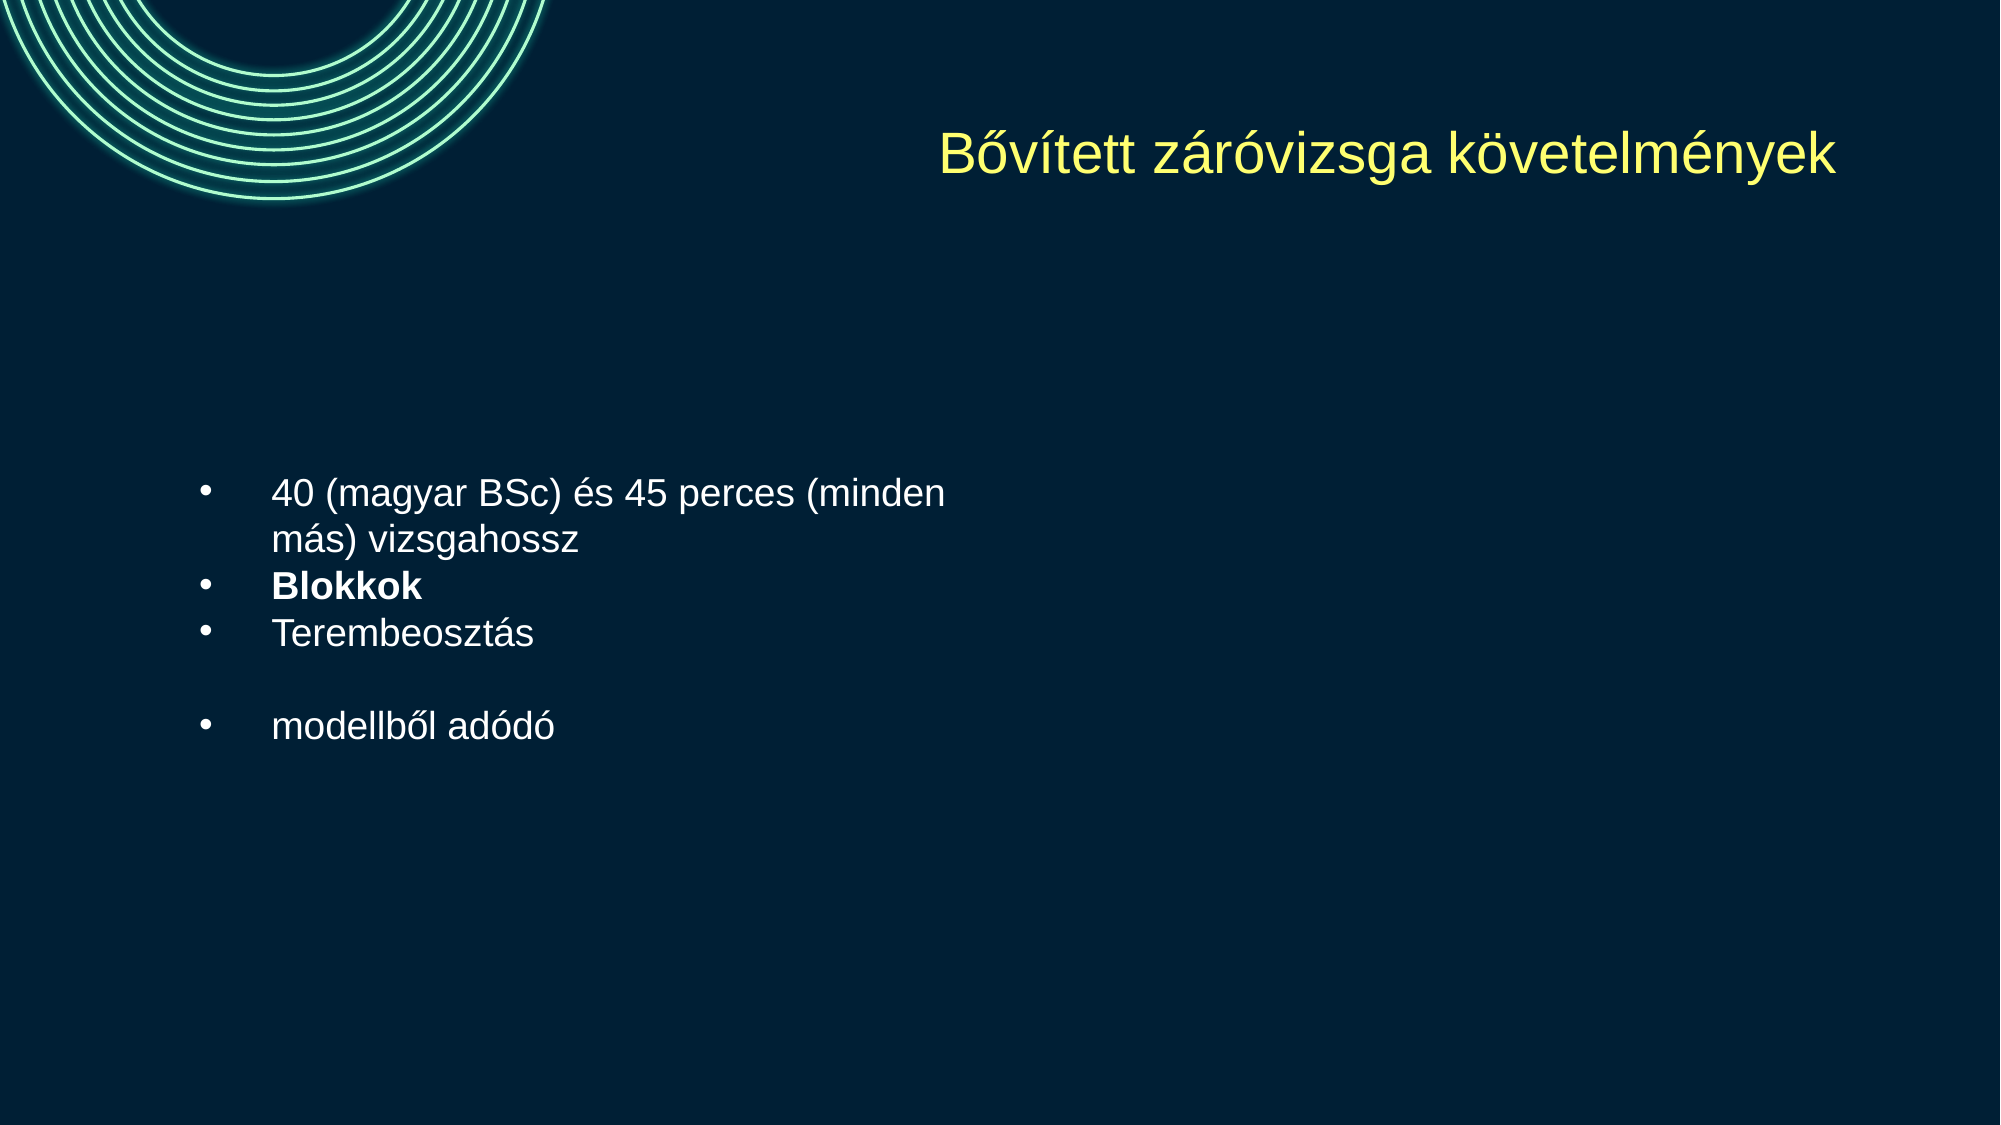

# Bővített záróvizsga követelmények
40 (magyar BSc) és 45 perces (minden más) vizsgahossz
Blokkok
Terembeosztás

modellből adódó